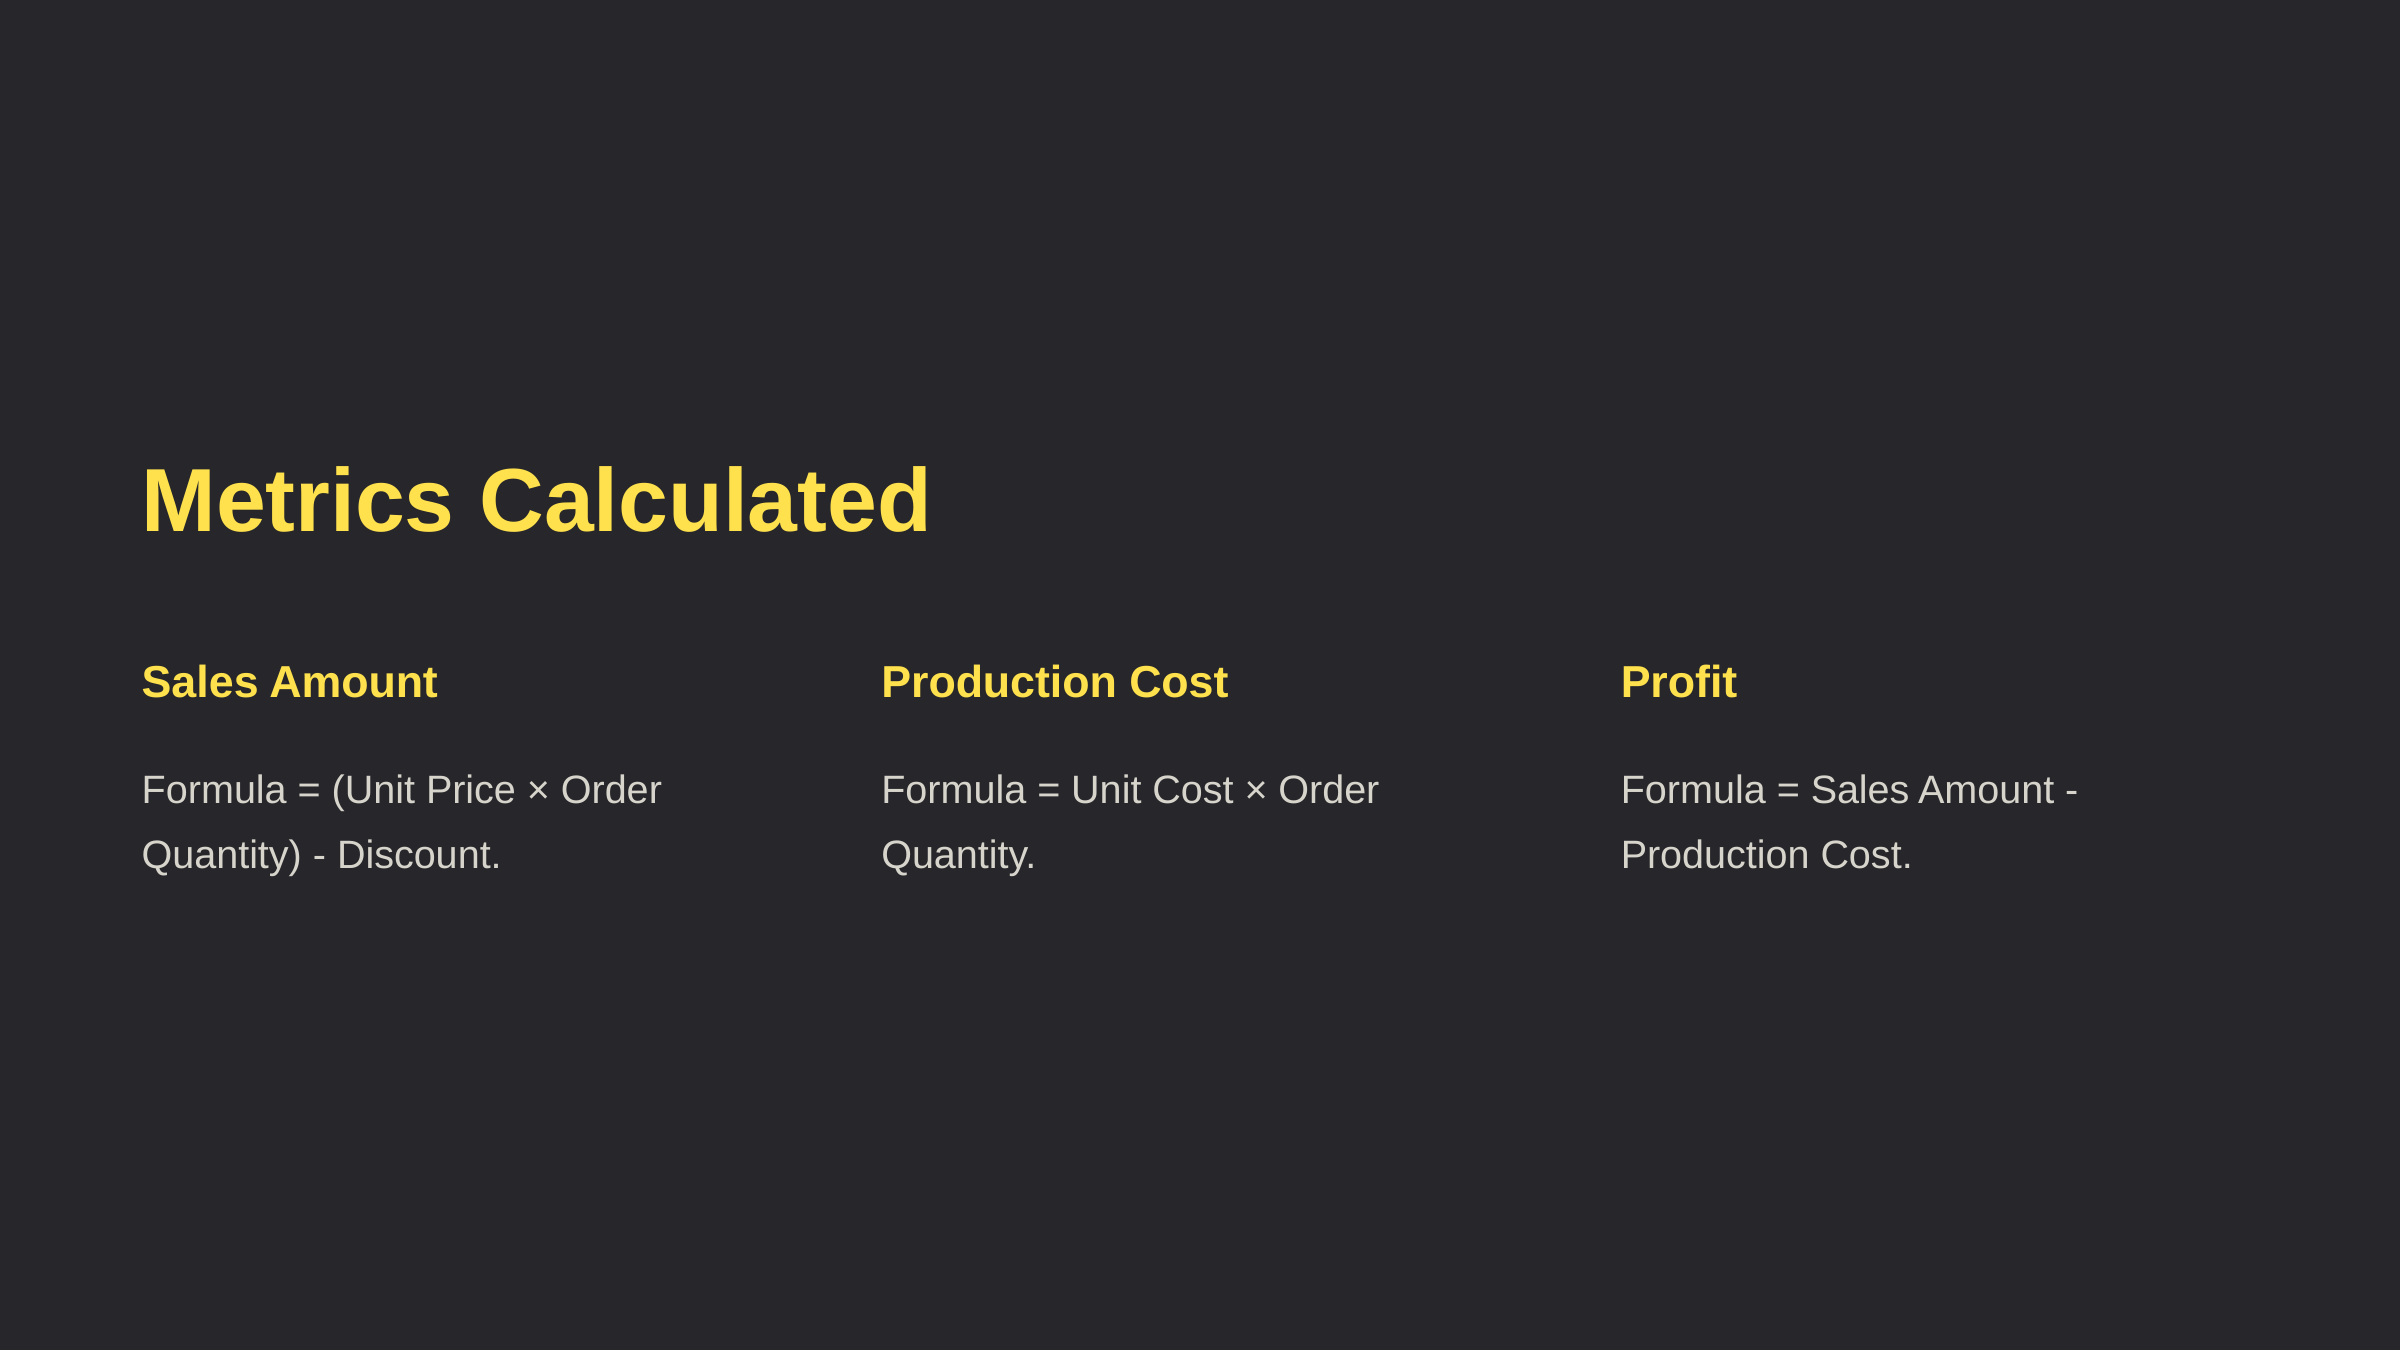

Metrics Calculated
Sales Amount
Production Cost
Profit
Formula = (Unit Price × Order Quantity) - Discount.
Formula = Unit Cost × Order Quantity.
Formula = Sales Amount - Production Cost.